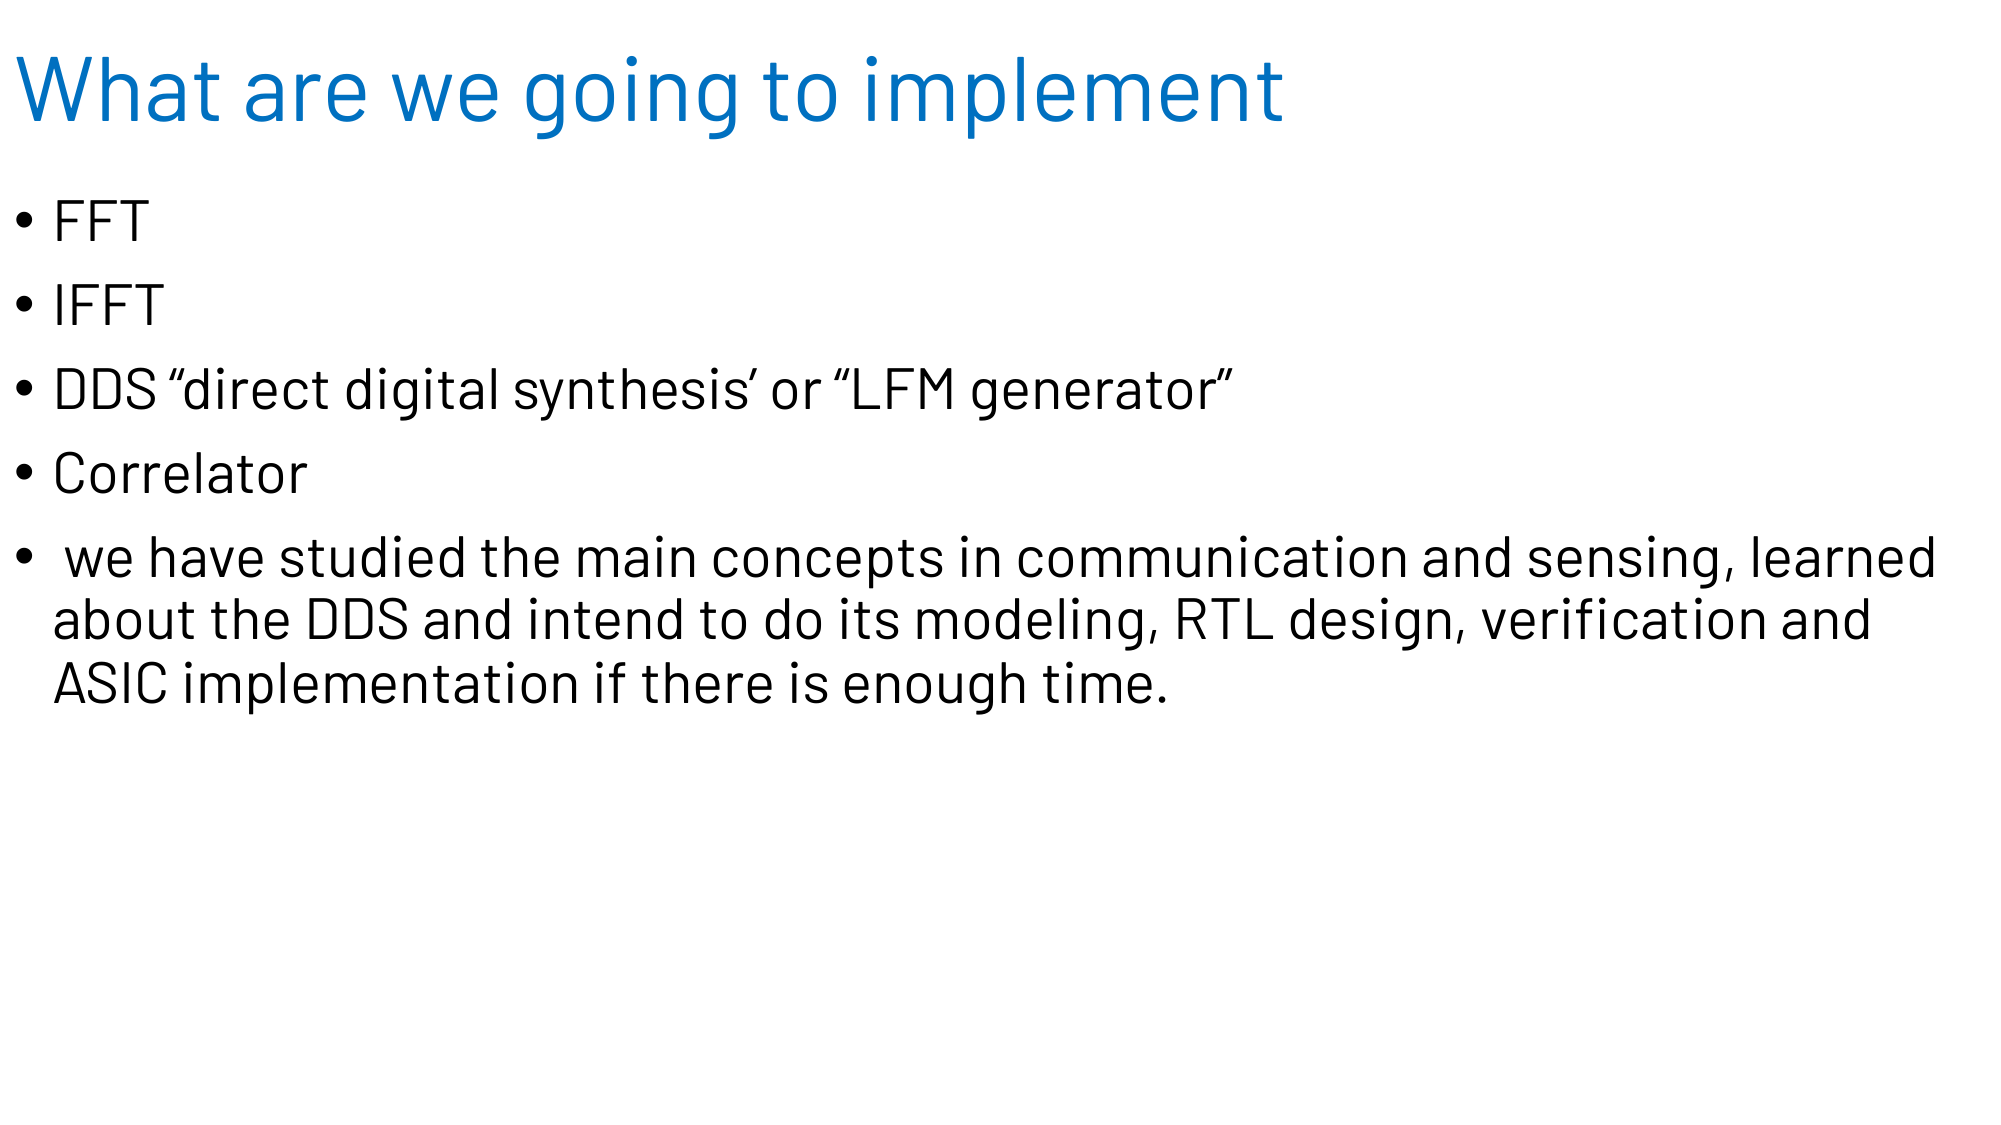

# What are we going to implement
FFT
IFFT
DDS “direct digital synthesis’ or “LFM generator”
Correlator
 we have studied the main concepts in communication and sensing, learned about the DDS and intend to do its modeling, RTL design, verification and ASIC implementation if there is enough time.